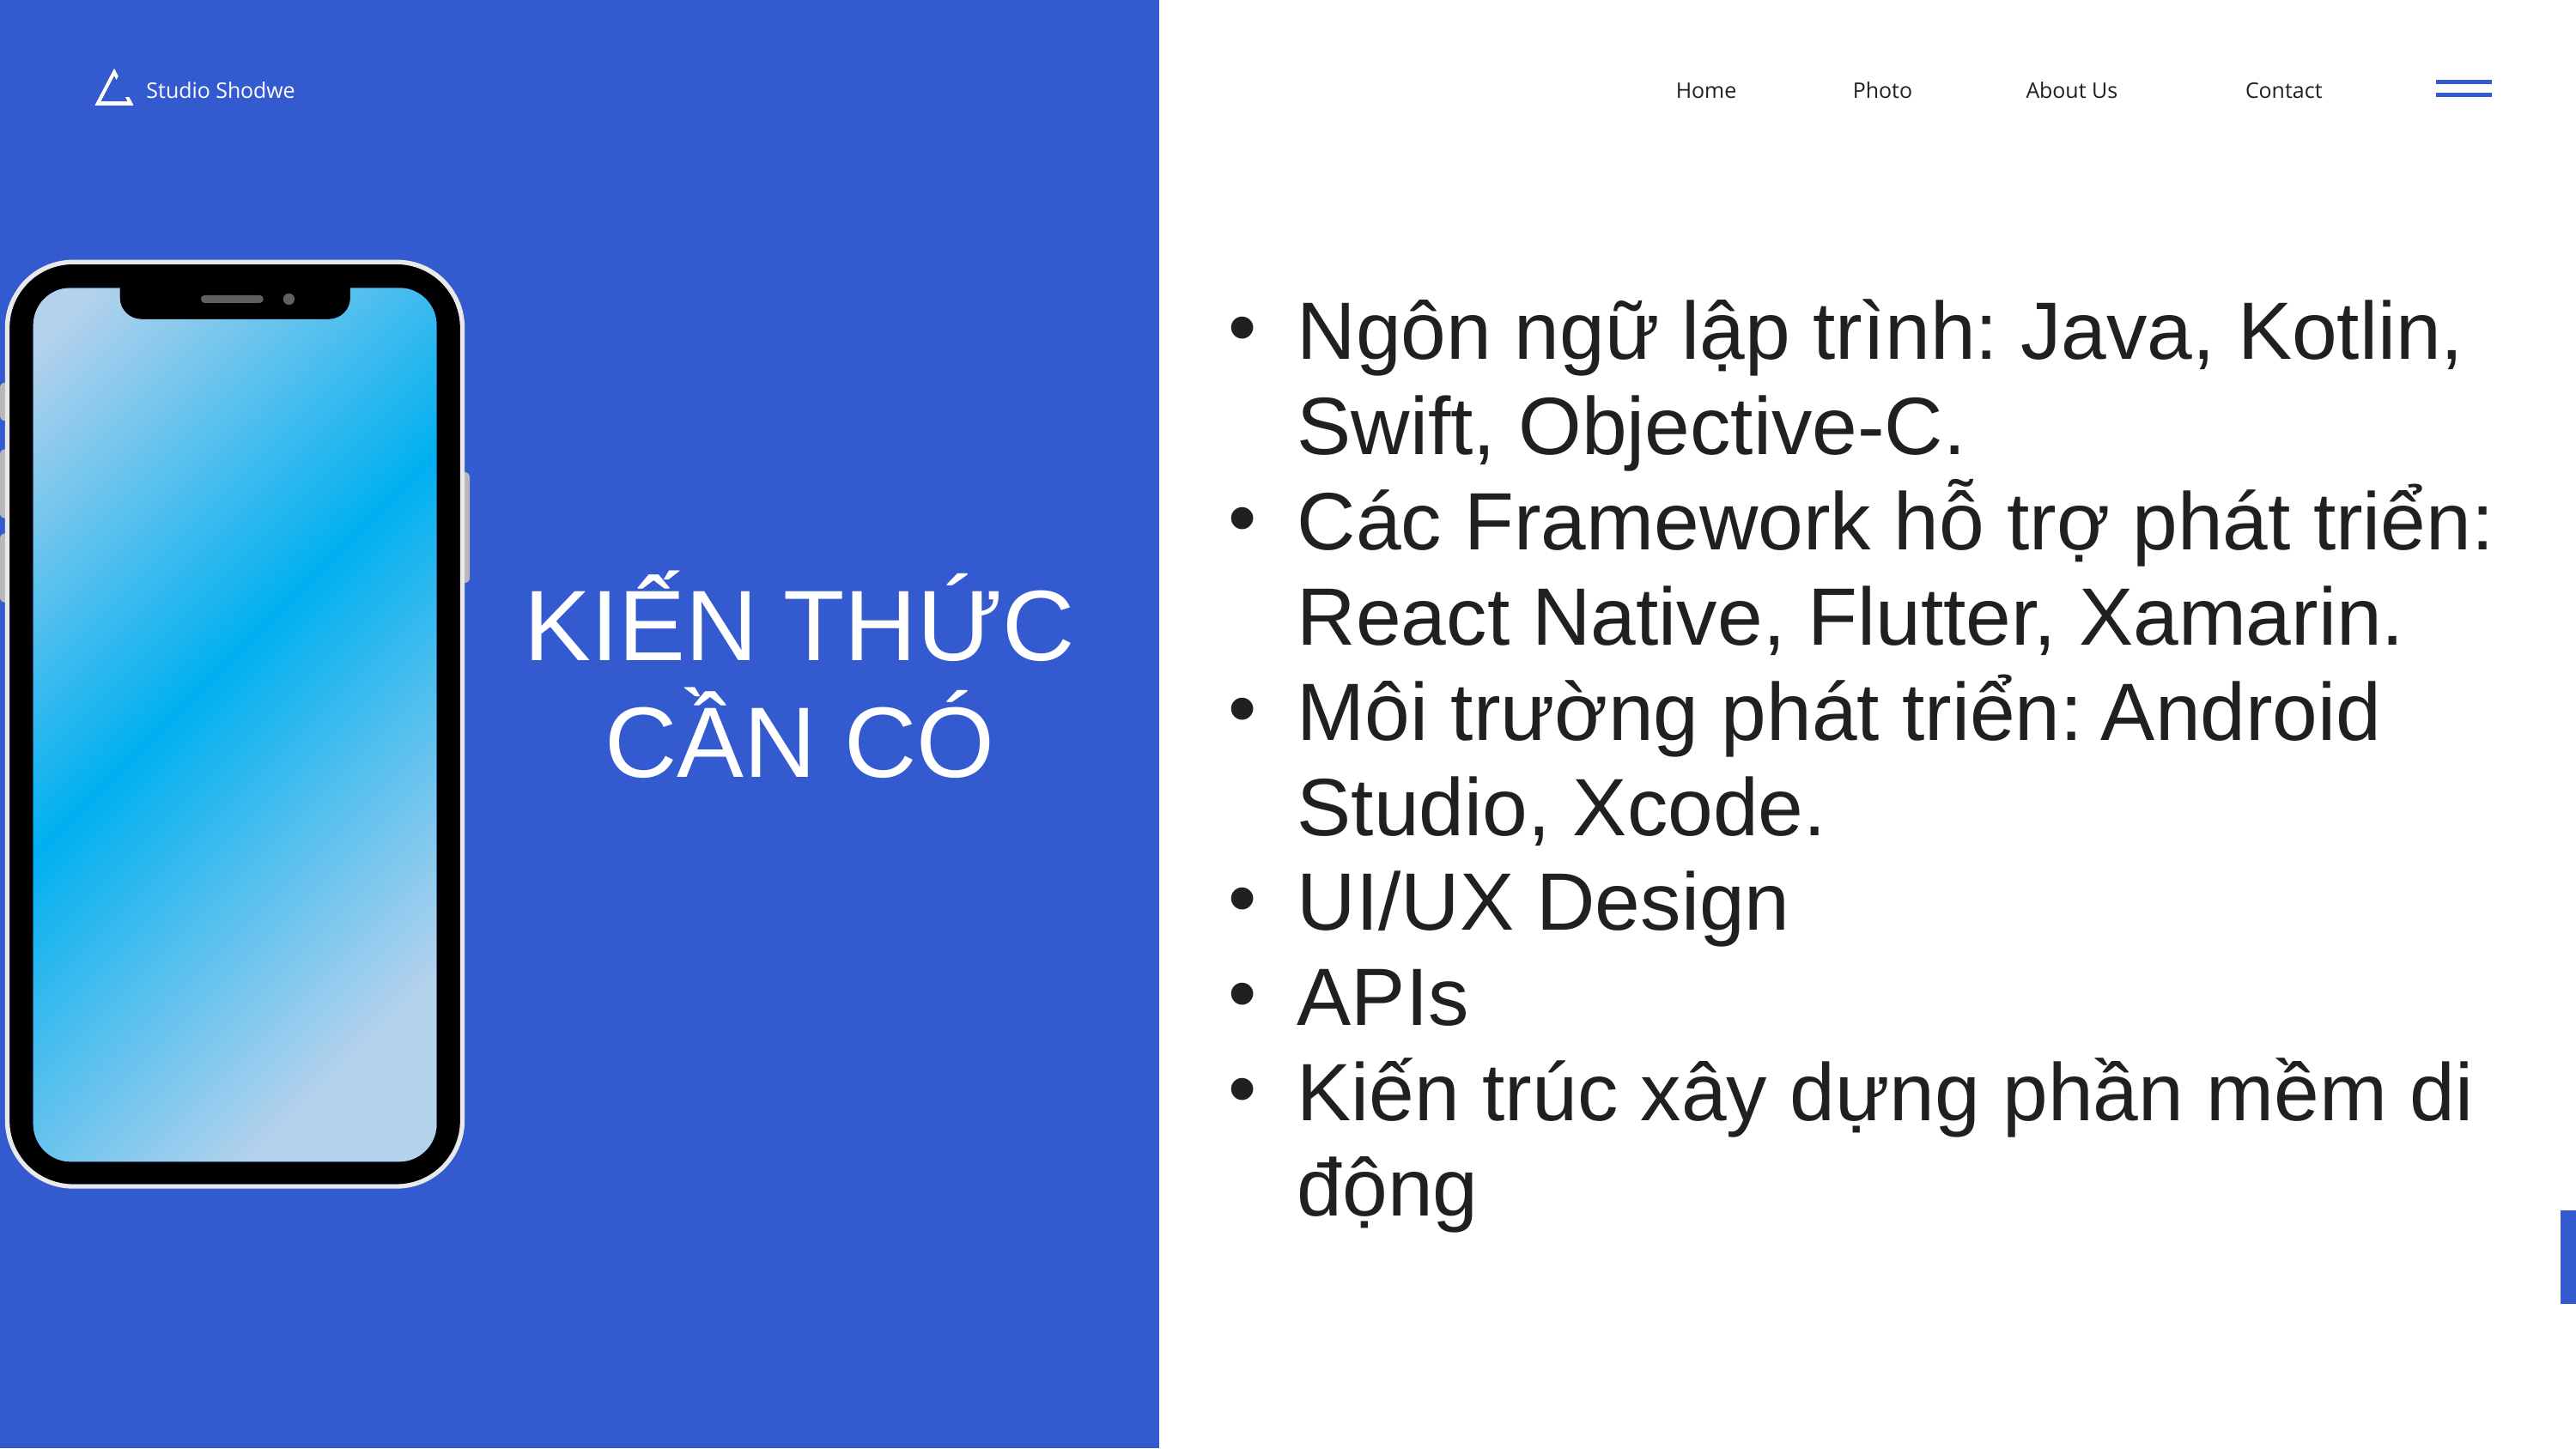

Studio Shodwe
Home
Photo
About Us
Contact

Ngôn ngữ lập trình: Java, Kotlin, Swift, Objective-C.
Các Framework hỗ trợ phát triển: React Native, Flutter, Xamarin.
Môi trường phát triển: Android Studio, Xcode.
UI/UX Design
APIs
Kiến trúc xây dựng phần mềm di động
KIẾN THỨC CẦN CÓ